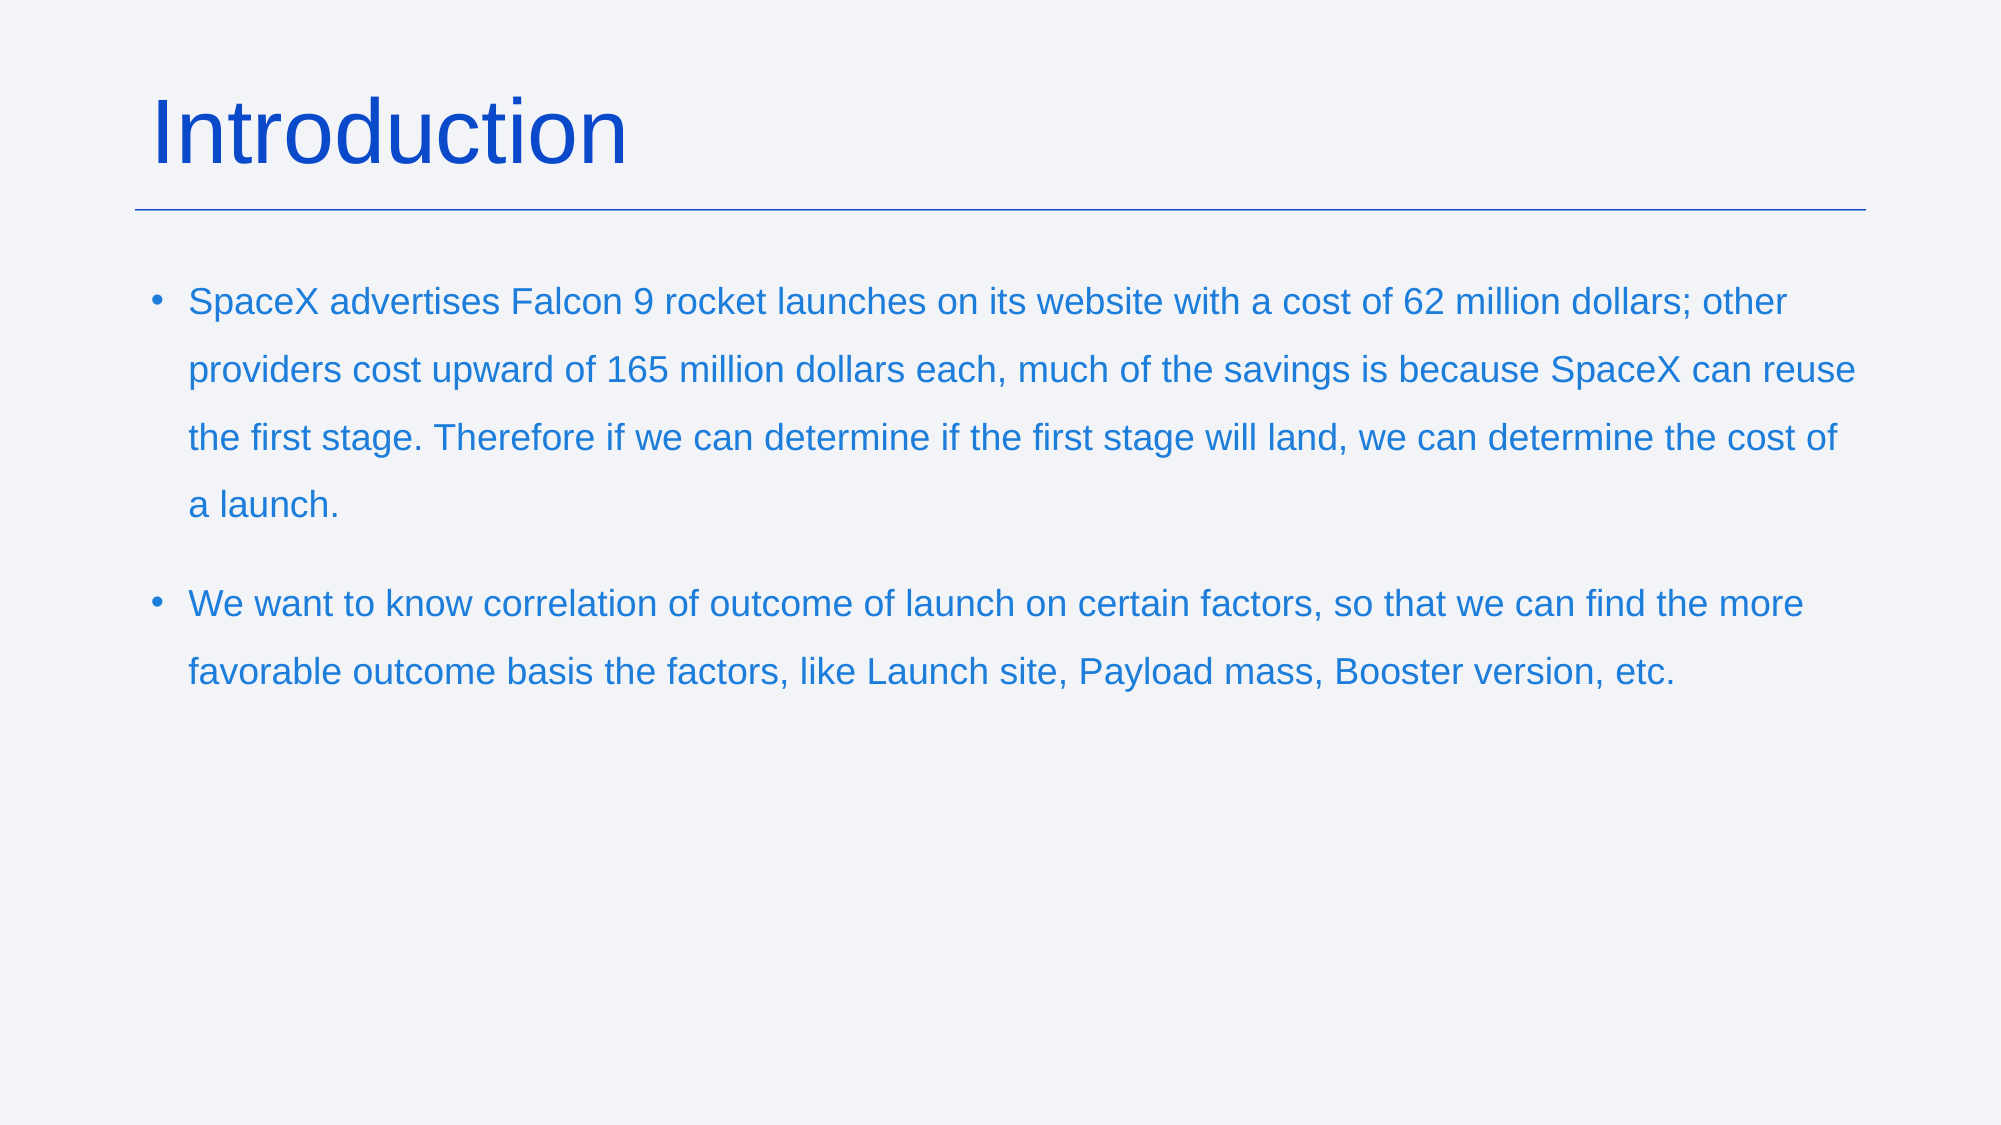

Introduction
SpaceX advertises Falcon 9 rocket launches on its website with a cost of 62 million dollars; other providers cost upward of 165 million dollars each, much of the savings is because SpaceX can reuse the first stage. Therefore if we can determine if the first stage will land, we can determine the cost of a launch.
We want to know correlation of outcome of launch on certain factors, so that we can find the more favorable outcome basis the factors, like Launch site, Payload mass, Booster version, etc.